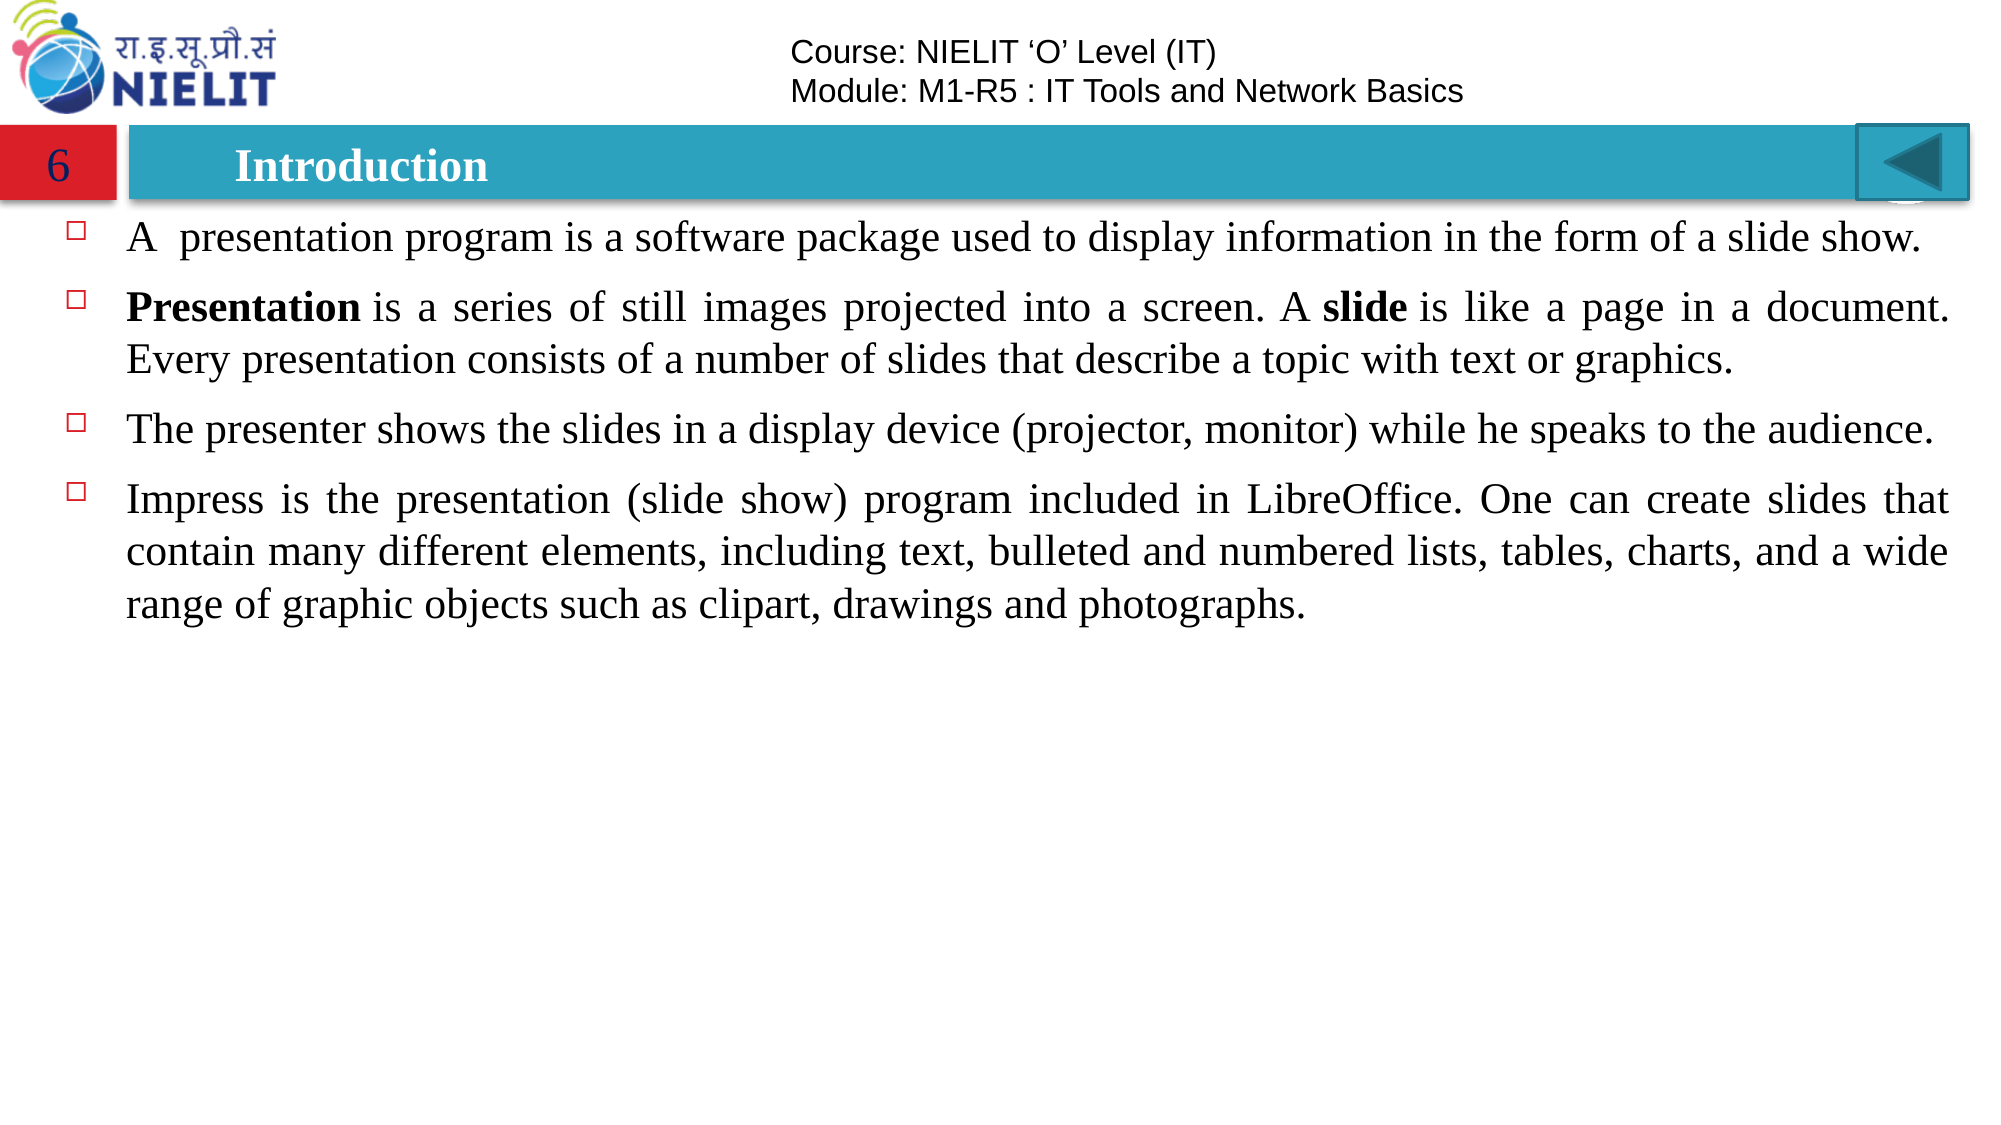

# Introduction
6
A  presentation program is a software package used to display information in the form of a slide show.
Presentation is a series of still images projected into a screen. A slide is like a page in a document. Every presentation consists of a number of slides that describe a topic with text or graphics.
The presenter shows the slides in a display device (projector, monitor) while he speaks to the audience.
Impress is the presentation (slide show) program included in LibreOffice. One can create slides that contain many different elements, including text, bulleted and numbered lists, tables, charts, and a wide range of graphic objects such as clipart, drawings and photographs.